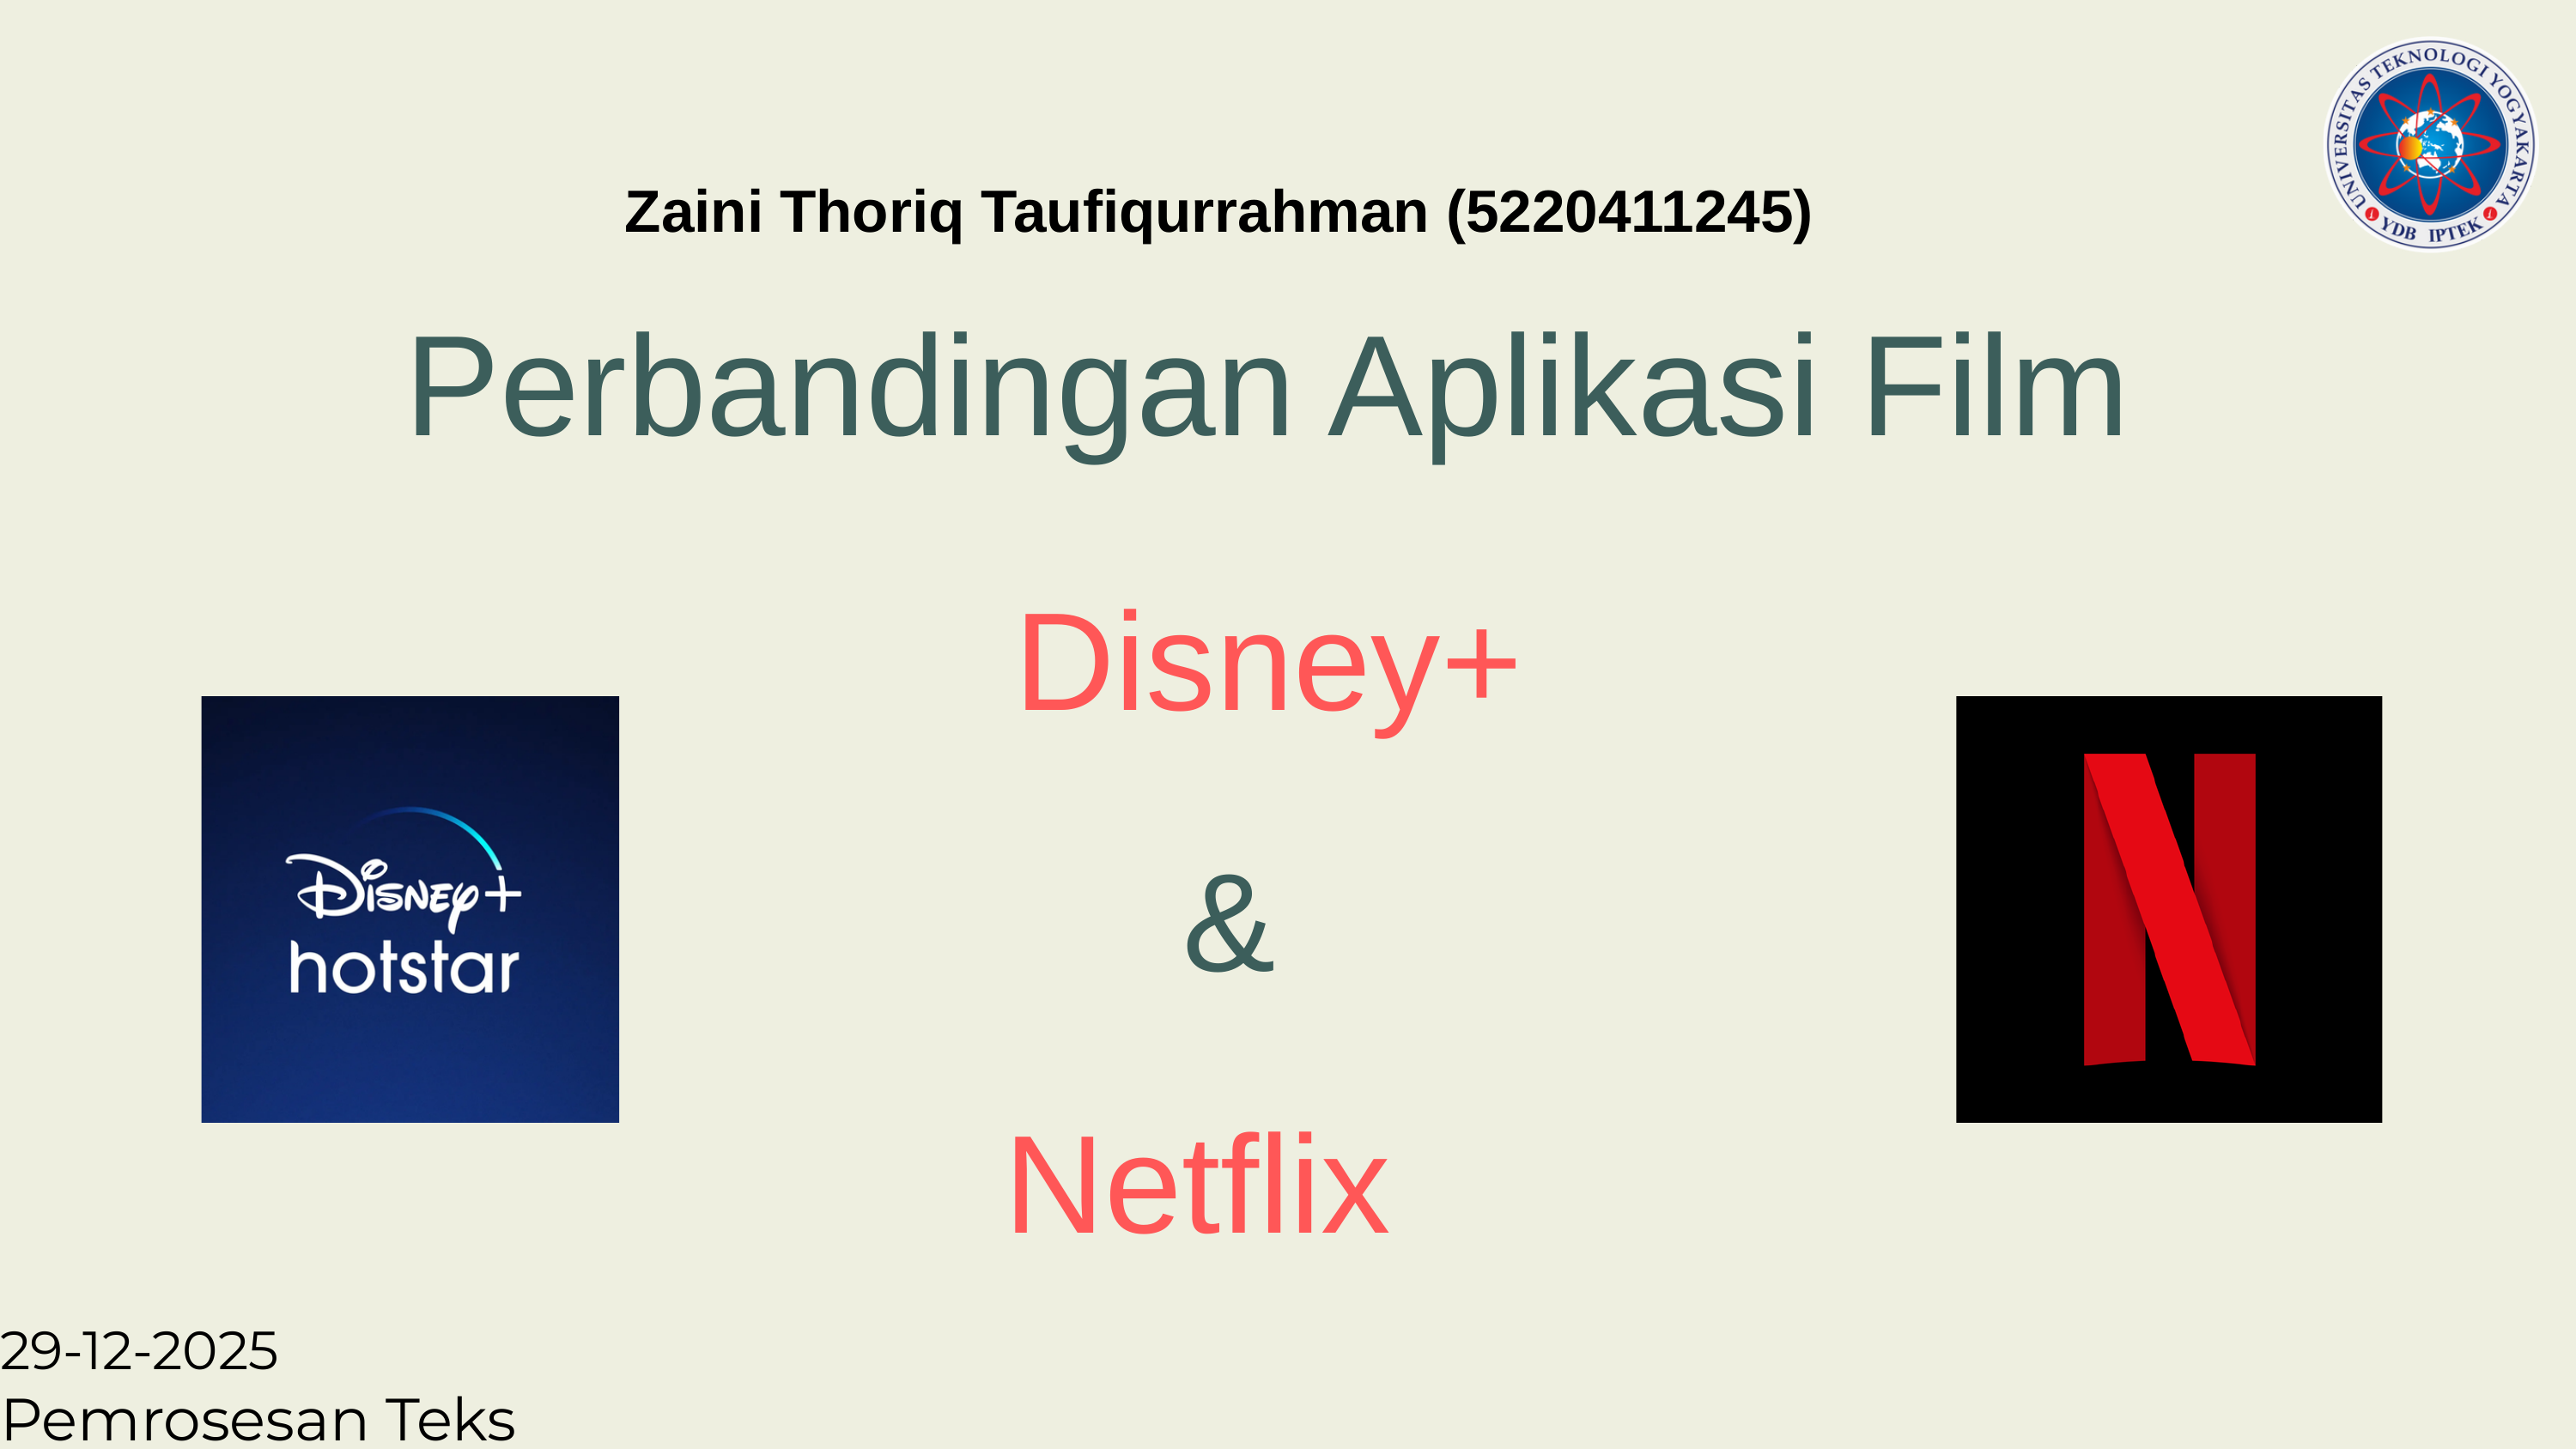

Zaini Thoriq Taufiqurrahman (5220411245)
Perbandingan Aplikasi Film

Disney+

&
Netflix
29-12-2025
Pemrosesan Teks